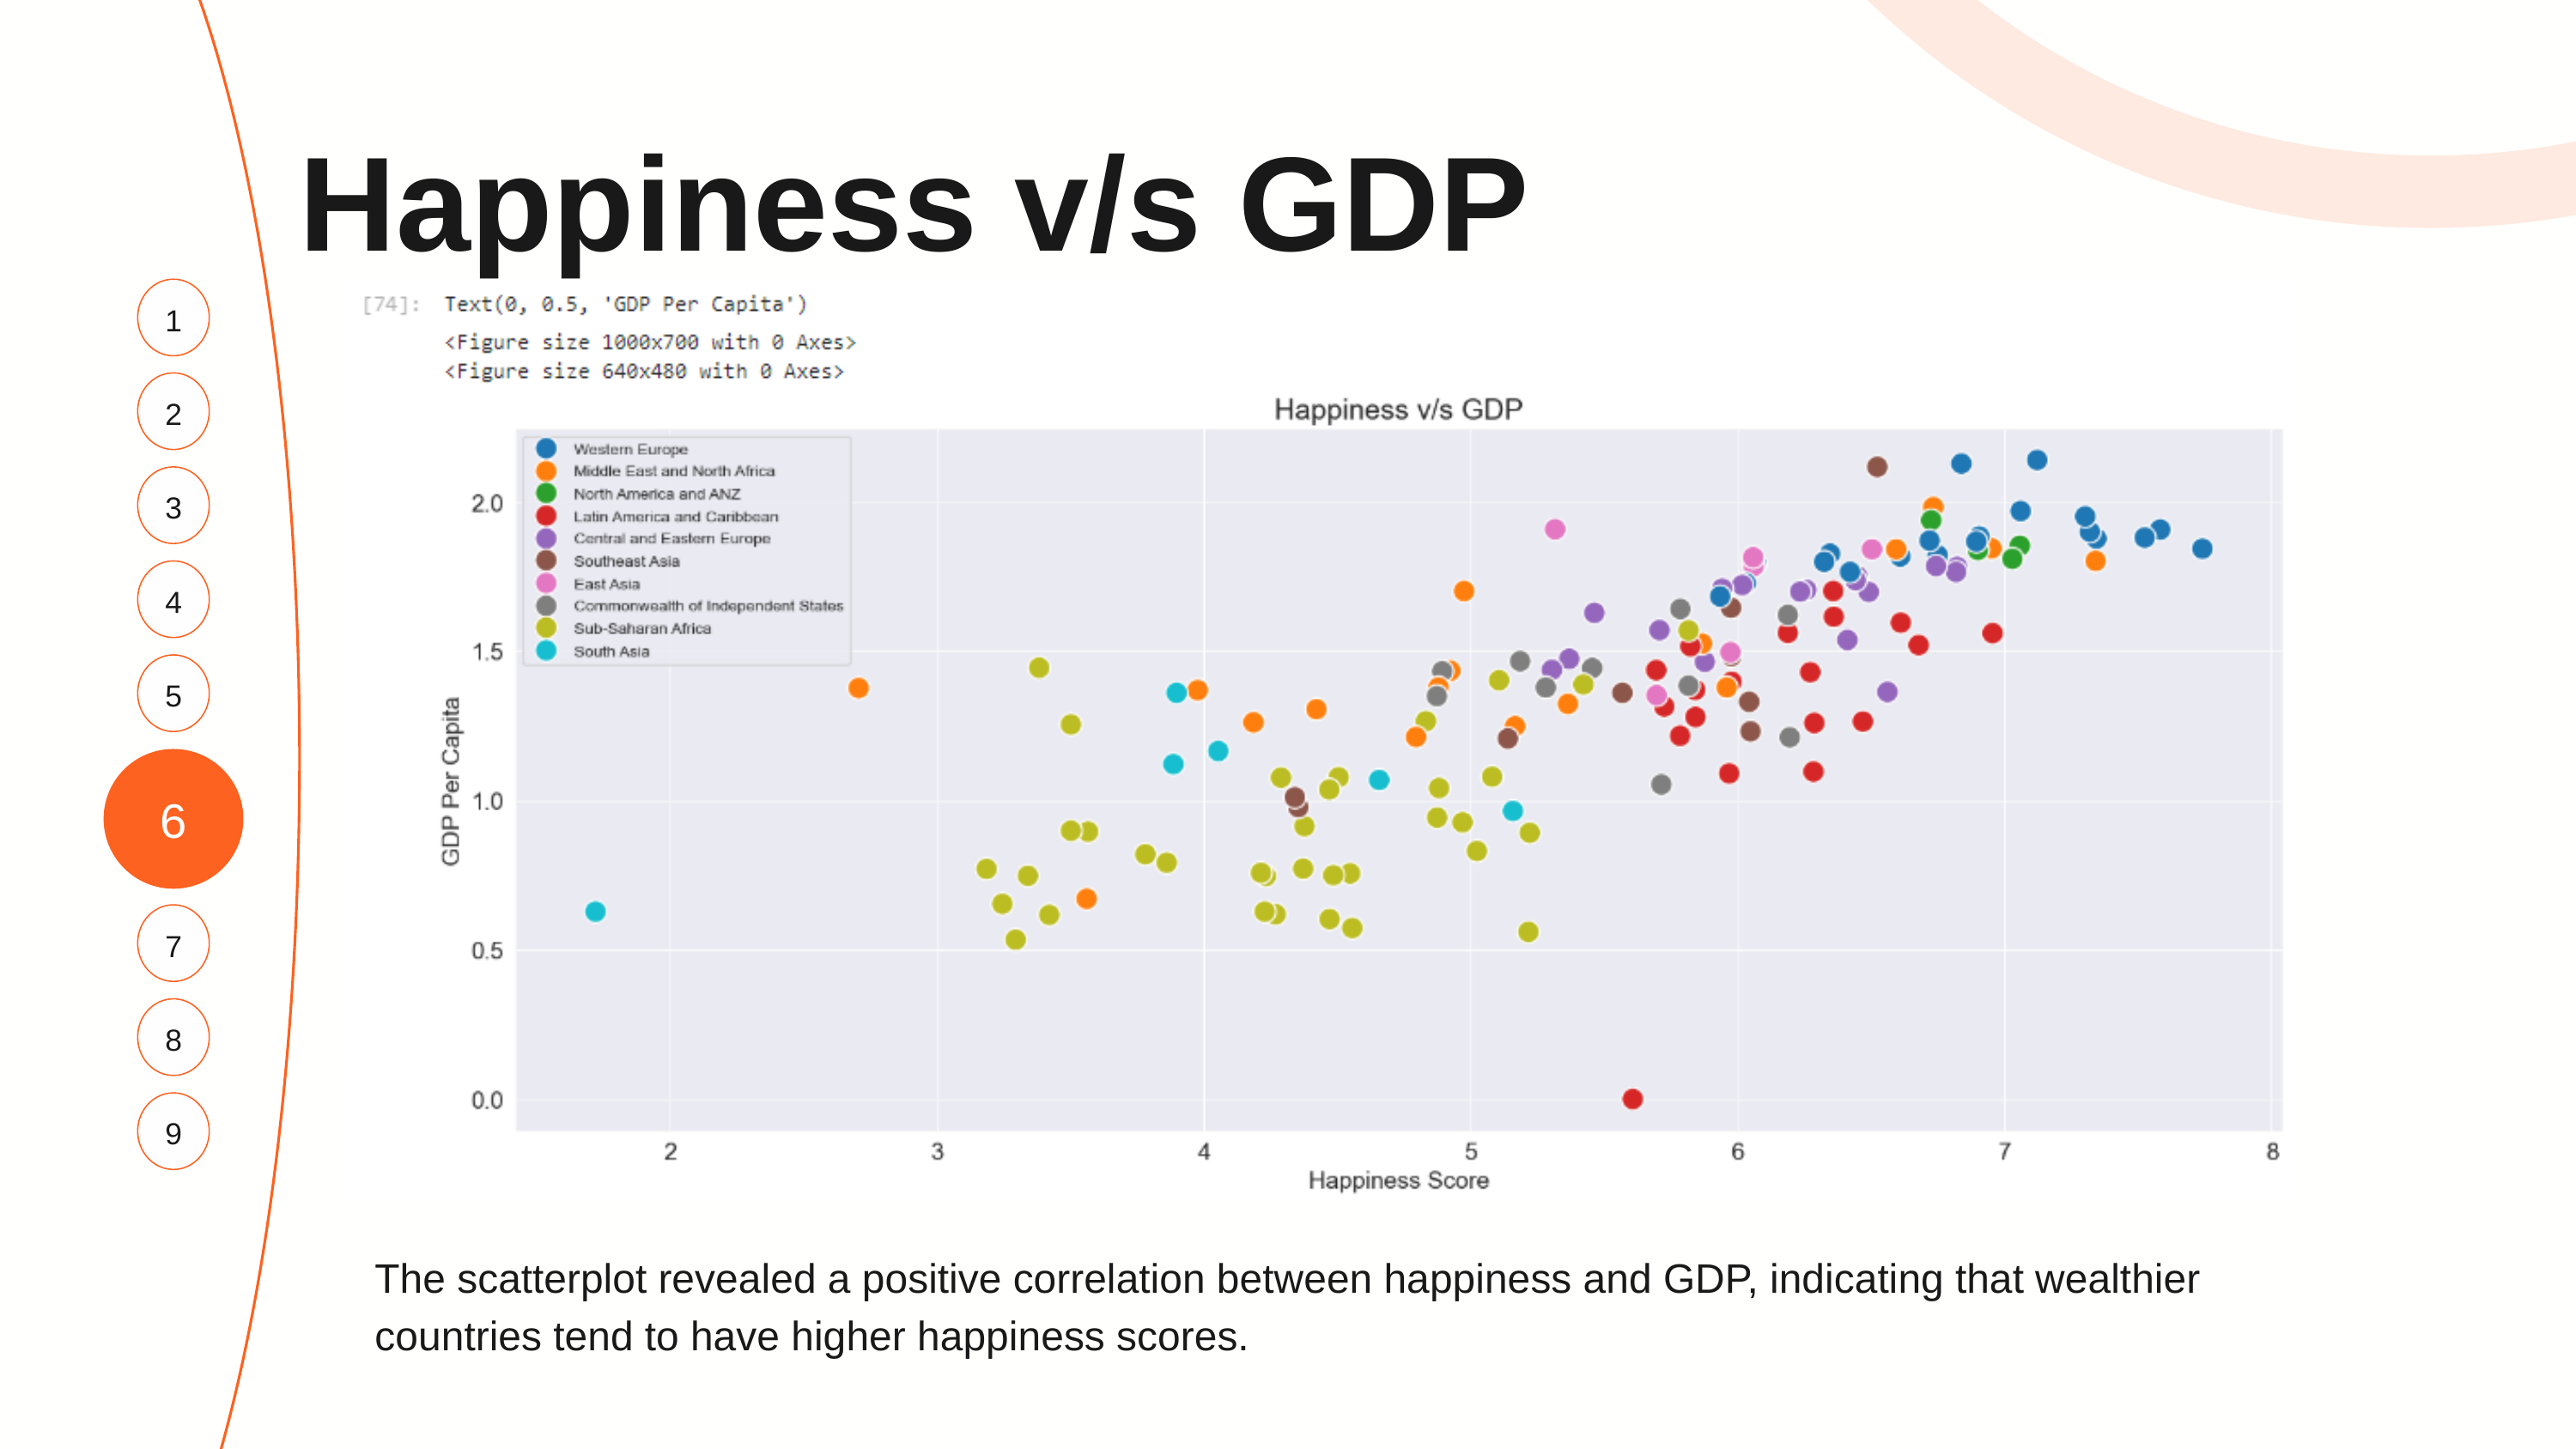

Happiness v/s GDP

1

2

3

4

5

6

7

8

9
The scatterplot revealed a positive correlation between happiness and GDP, indicating that wealthier countries tend to have higher happiness scores.